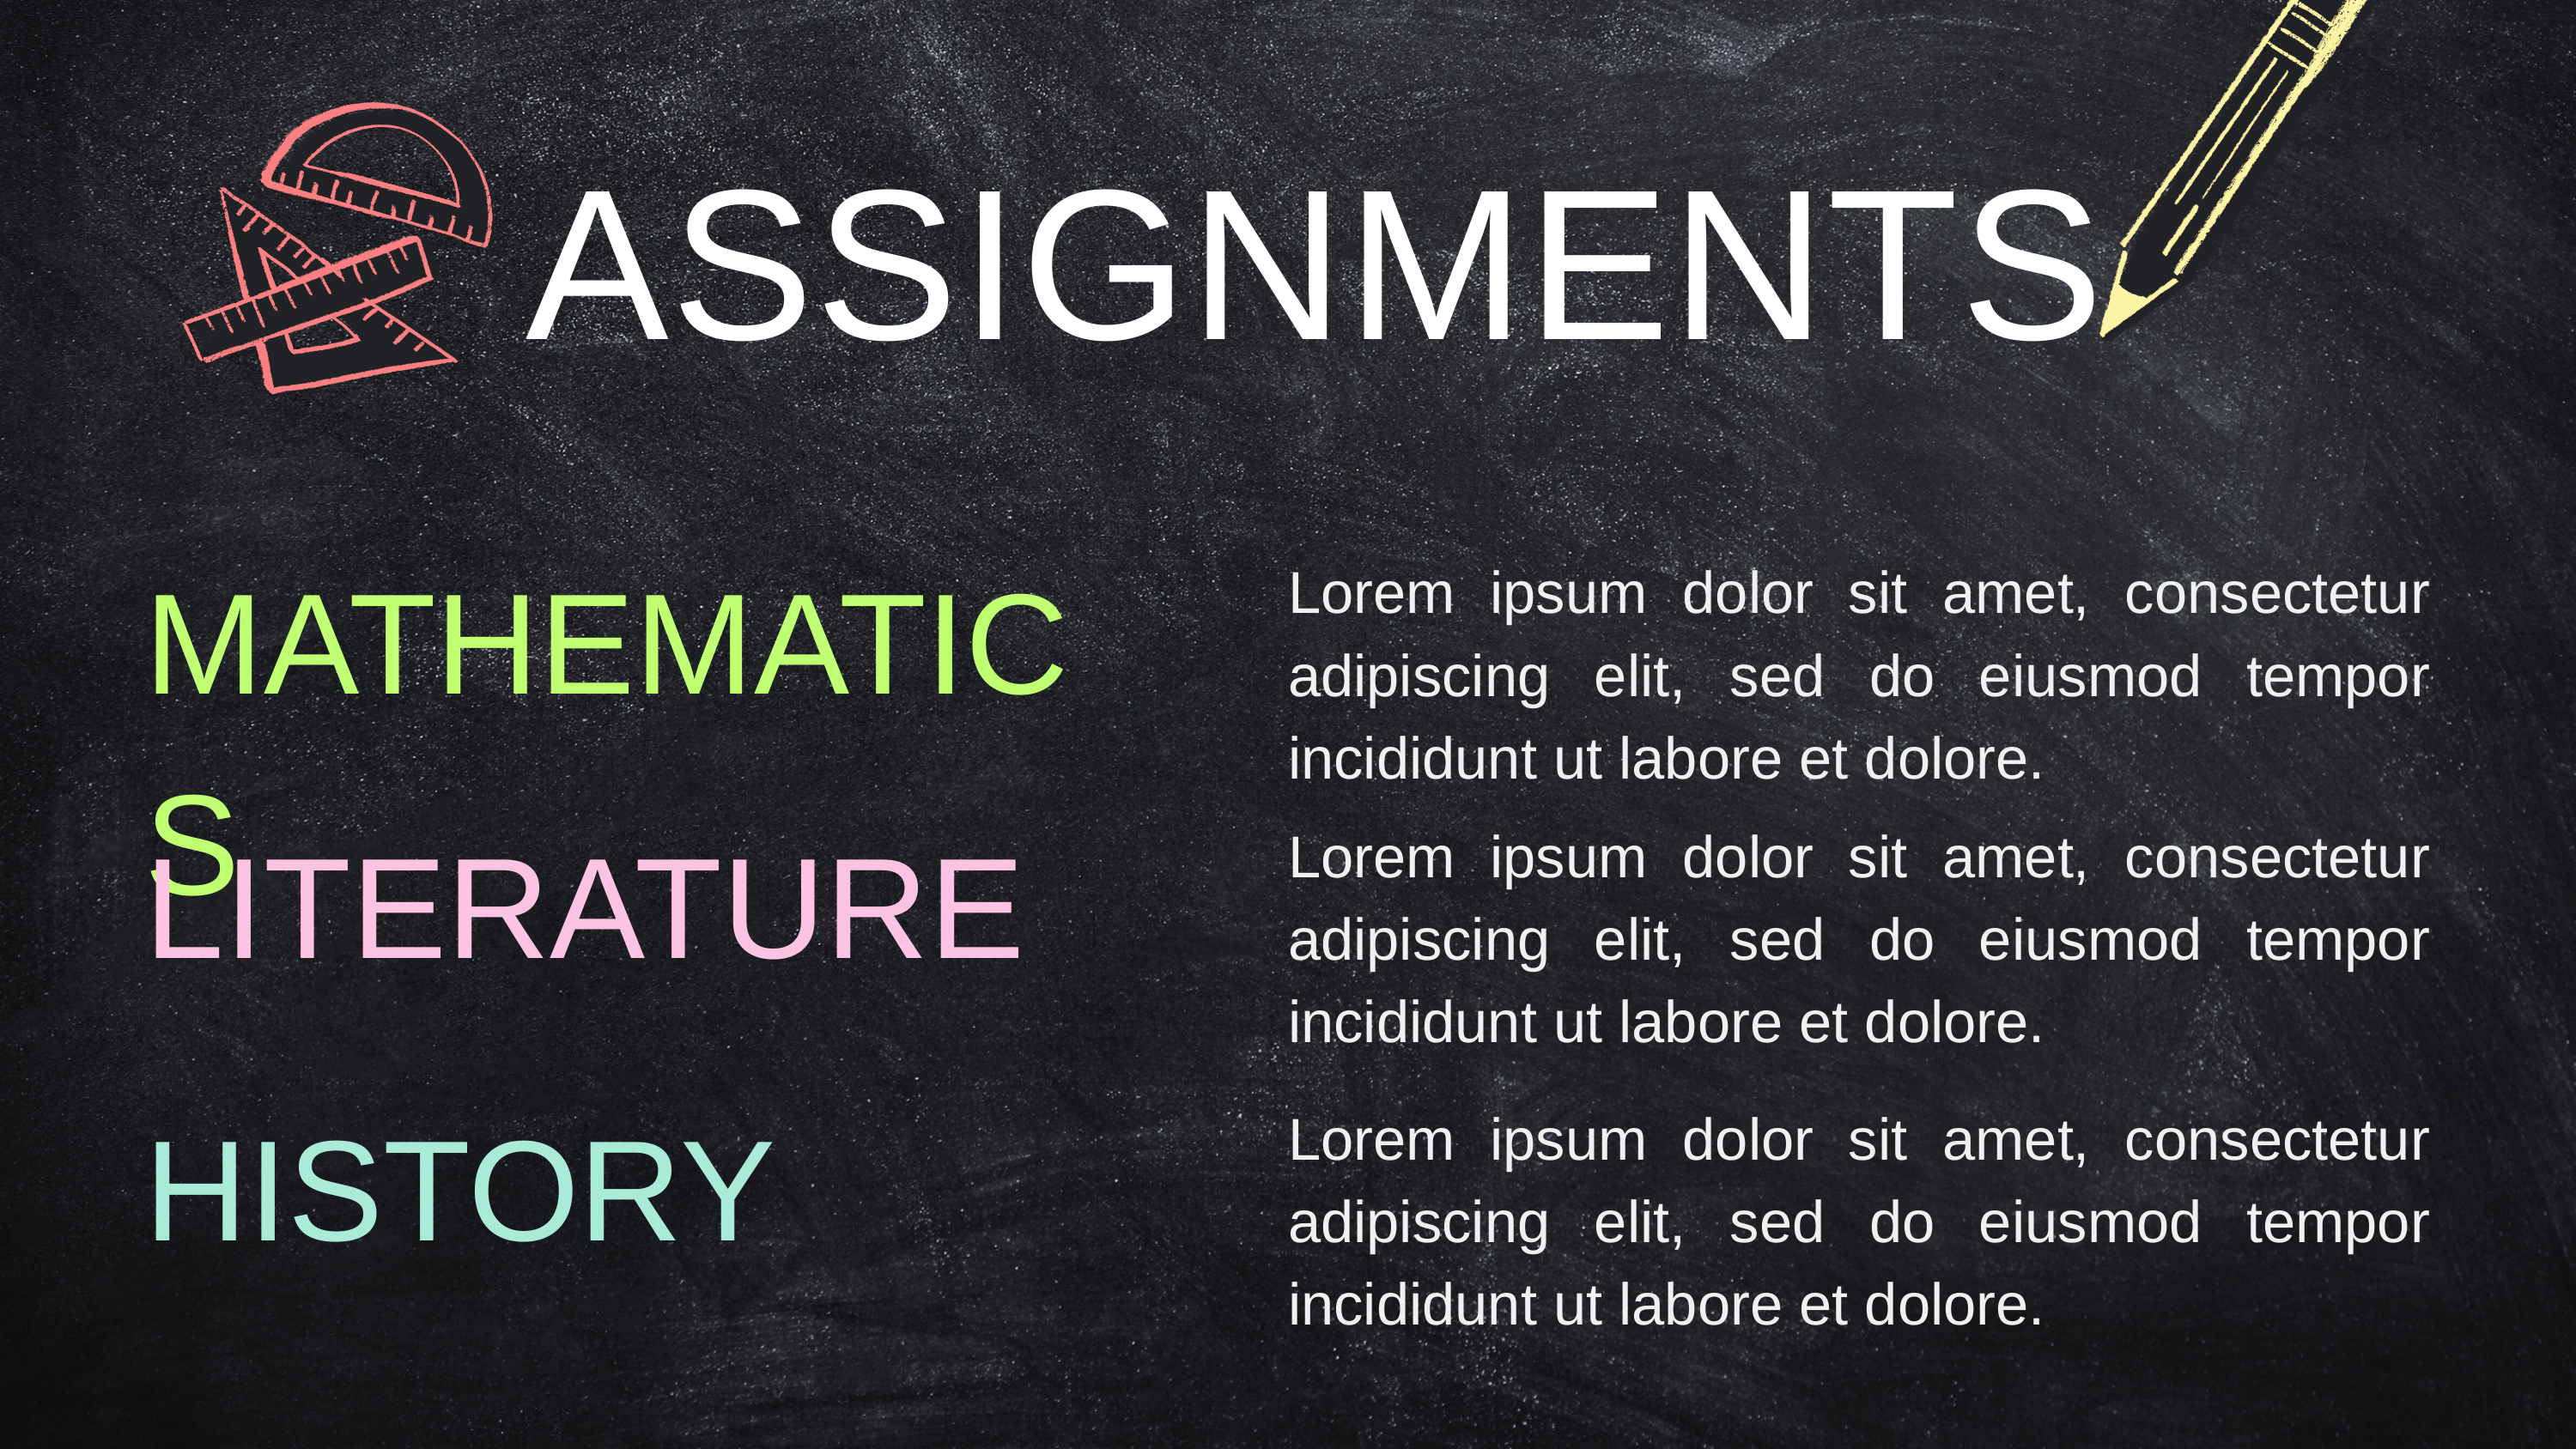

ASSIGNMENTS
MATHEMATICS
Lorem ipsum dolor sit amet, consectetur adipiscing elit, sed do eiusmod tempor incididunt ut labore et dolore.
LITERATURE
Lorem ipsum dolor sit amet, consectetur adipiscing elit, sed do eiusmod tempor incididunt ut labore et dolore.
HISTORY
Lorem ipsum dolor sit amet, consectetur adipiscing elit, sed do eiusmod tempor incididunt ut labore et dolore.